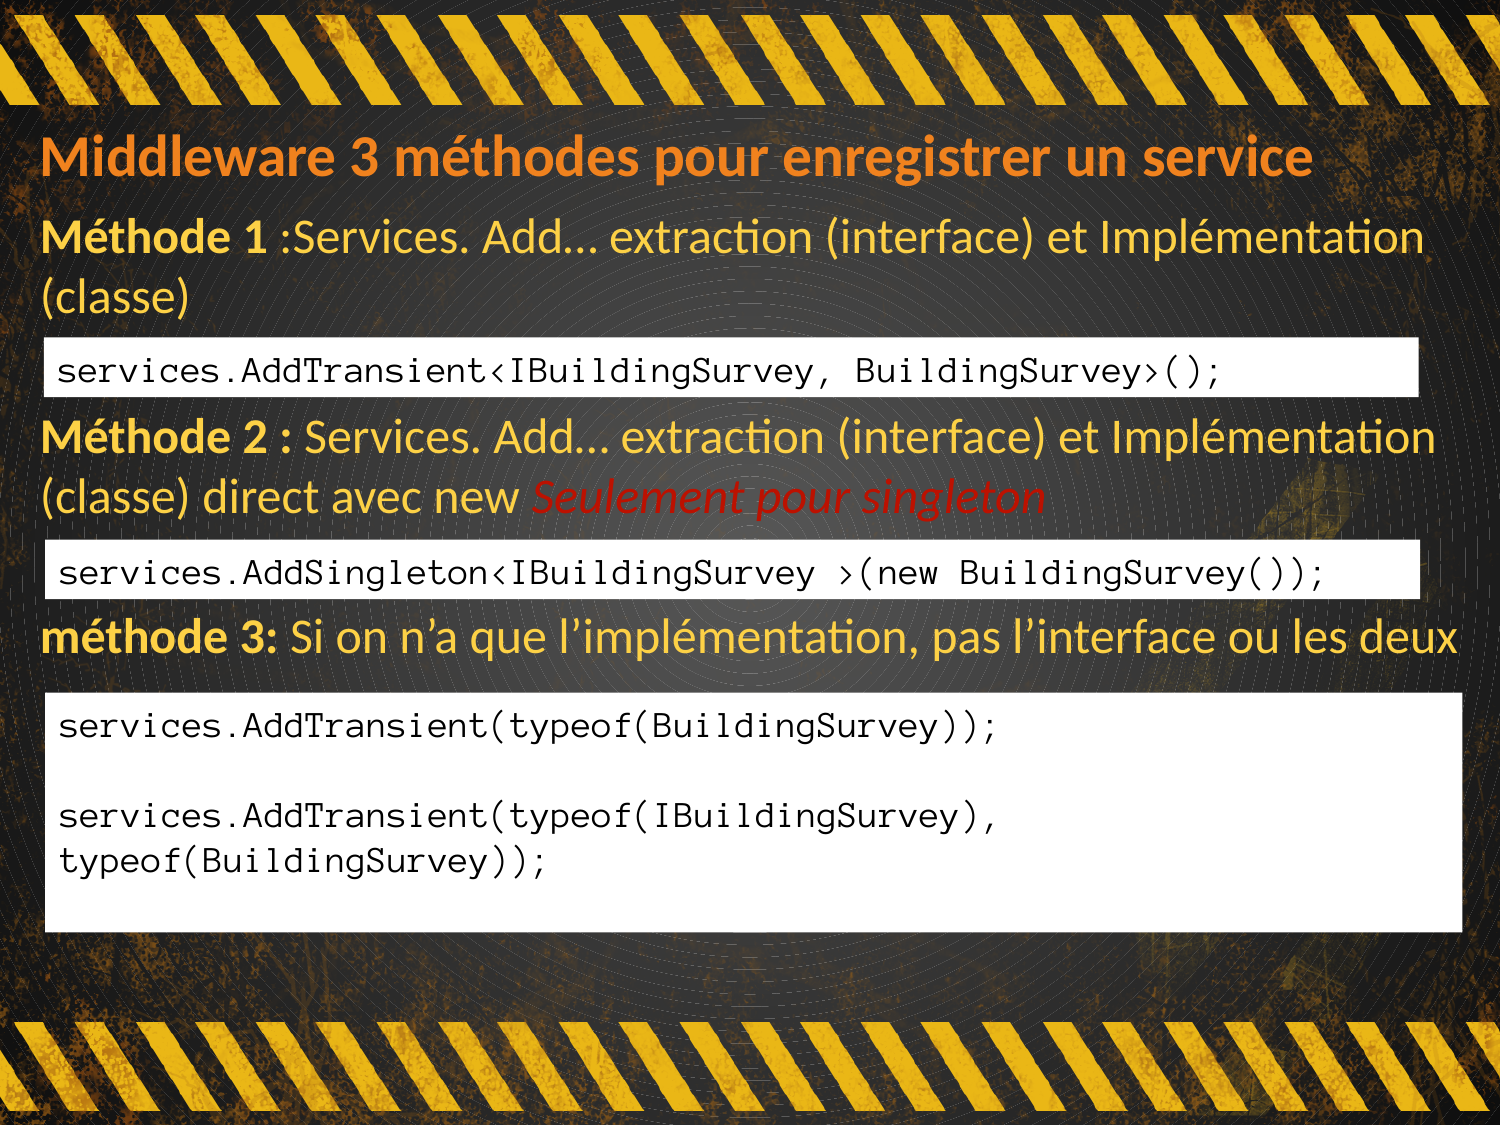

# Middleware 3 méthodes pour enregistrer un service
Méthode 1 :Services. Add… extraction (interface) et Implémentation (classe)

Méthode 2 : Services. Add… extraction (interface) et Implémentation (classe) direct avec new Seulement pour singleton

méthode 3: Si on n’a que l’implémentation, pas l’interface ou les deux
services.AddTransient<IBuildingSurvey, BuildingSurvey>();
services.AddSingleton<IBuildingSurvey >(new BuildingSurvey());
services.AddTransient(typeof(BuildingSurvey));

services.AddTransient(typeof(IBuildingSurvey), typeof(BuildingSurvey));